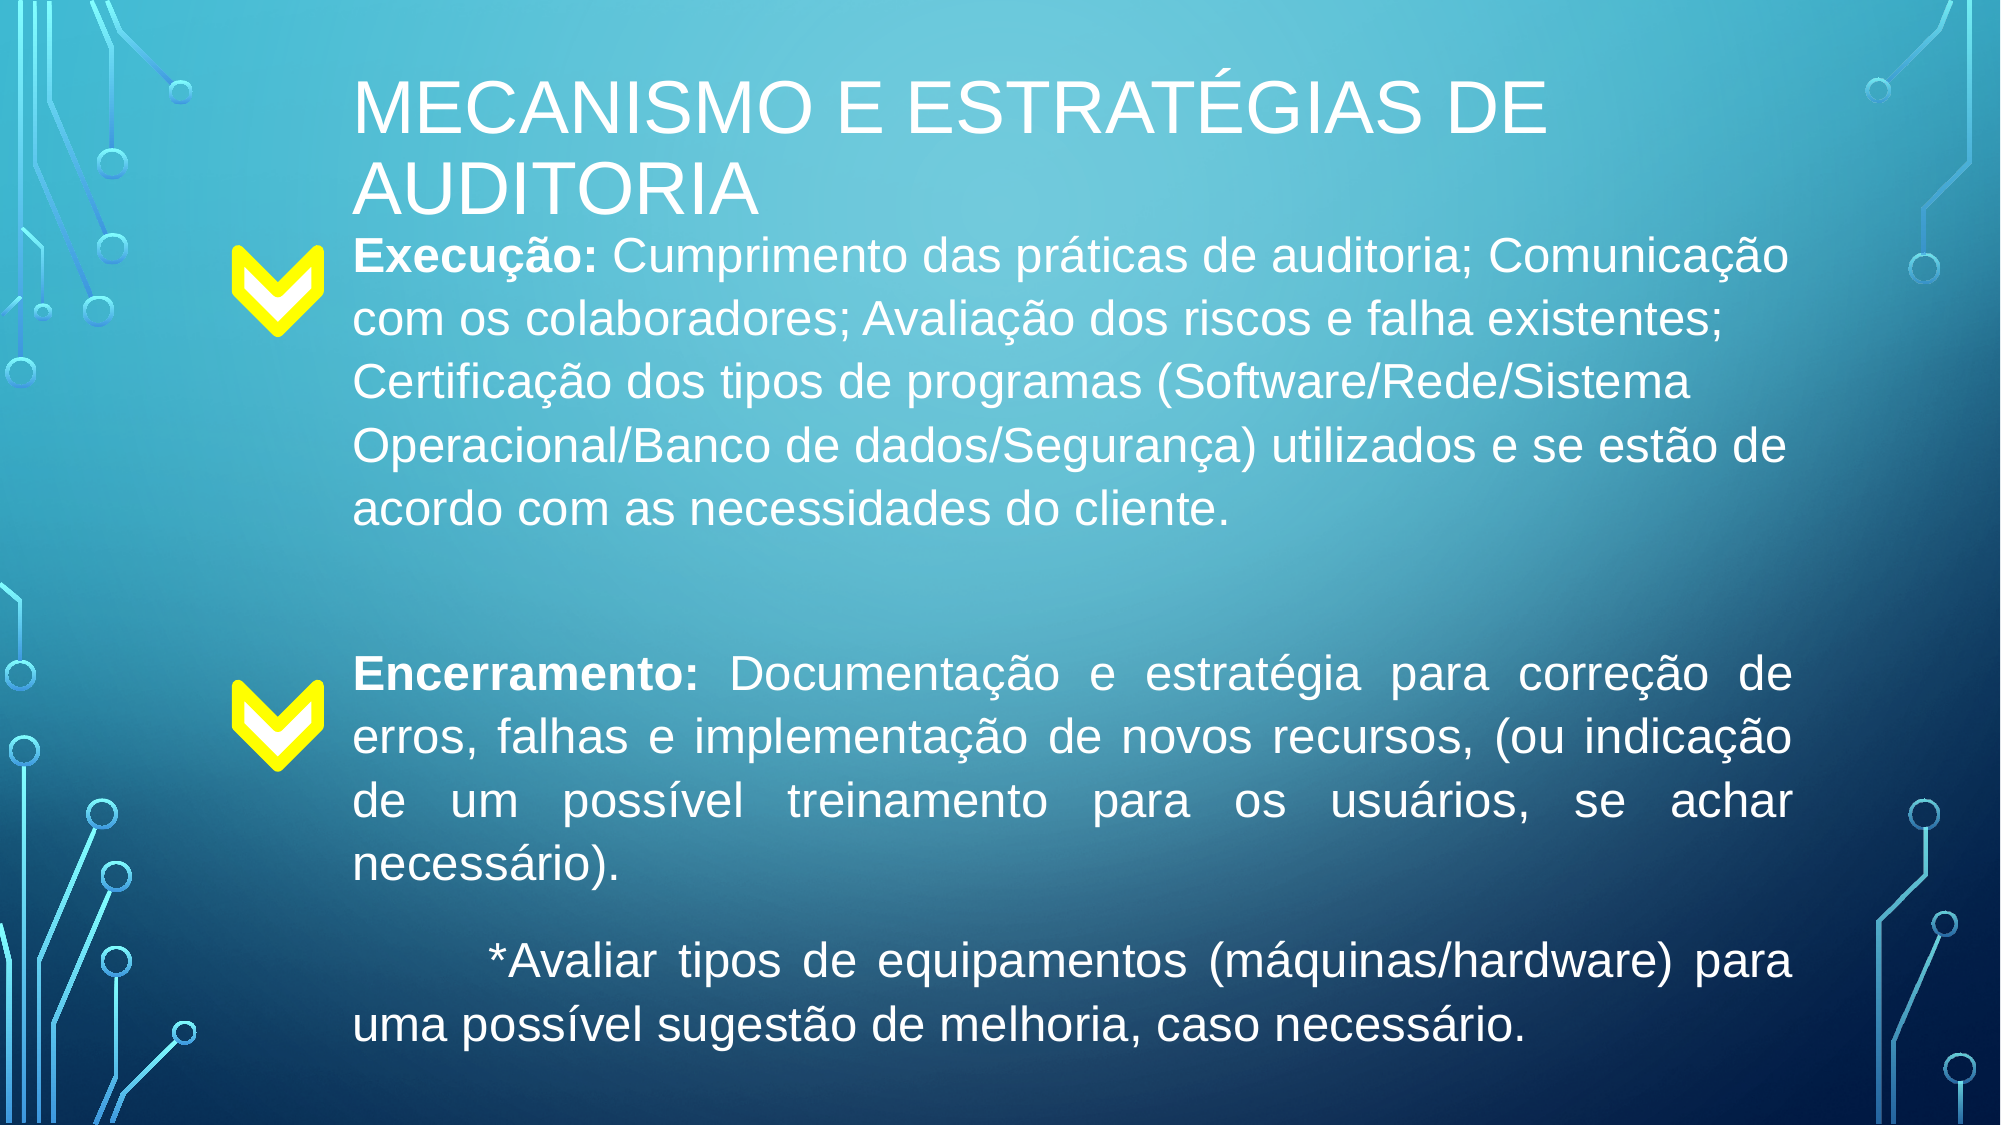

# Mecanismo e estratégias de auditoria
Execução: Cumprimento das práticas de auditoria; Comunicação com os colaboradores; Avaliação dos riscos e falha existentes; Certificação dos tipos de programas (Software/Rede/Sistema Operacional/Banco de dados/Segurança) utilizados e se estão de acordo com as necessidades do cliente.

Encerramento: Documentação e estratégia para correção de erros, falhas e implementação de novos recursos, (ou indicação de um possível treinamento para os usuários, se achar necessário).
	*Avaliar tipos de equipamentos (máquinas/hardware) para uma possível sugestão de melhoria, caso necessário.